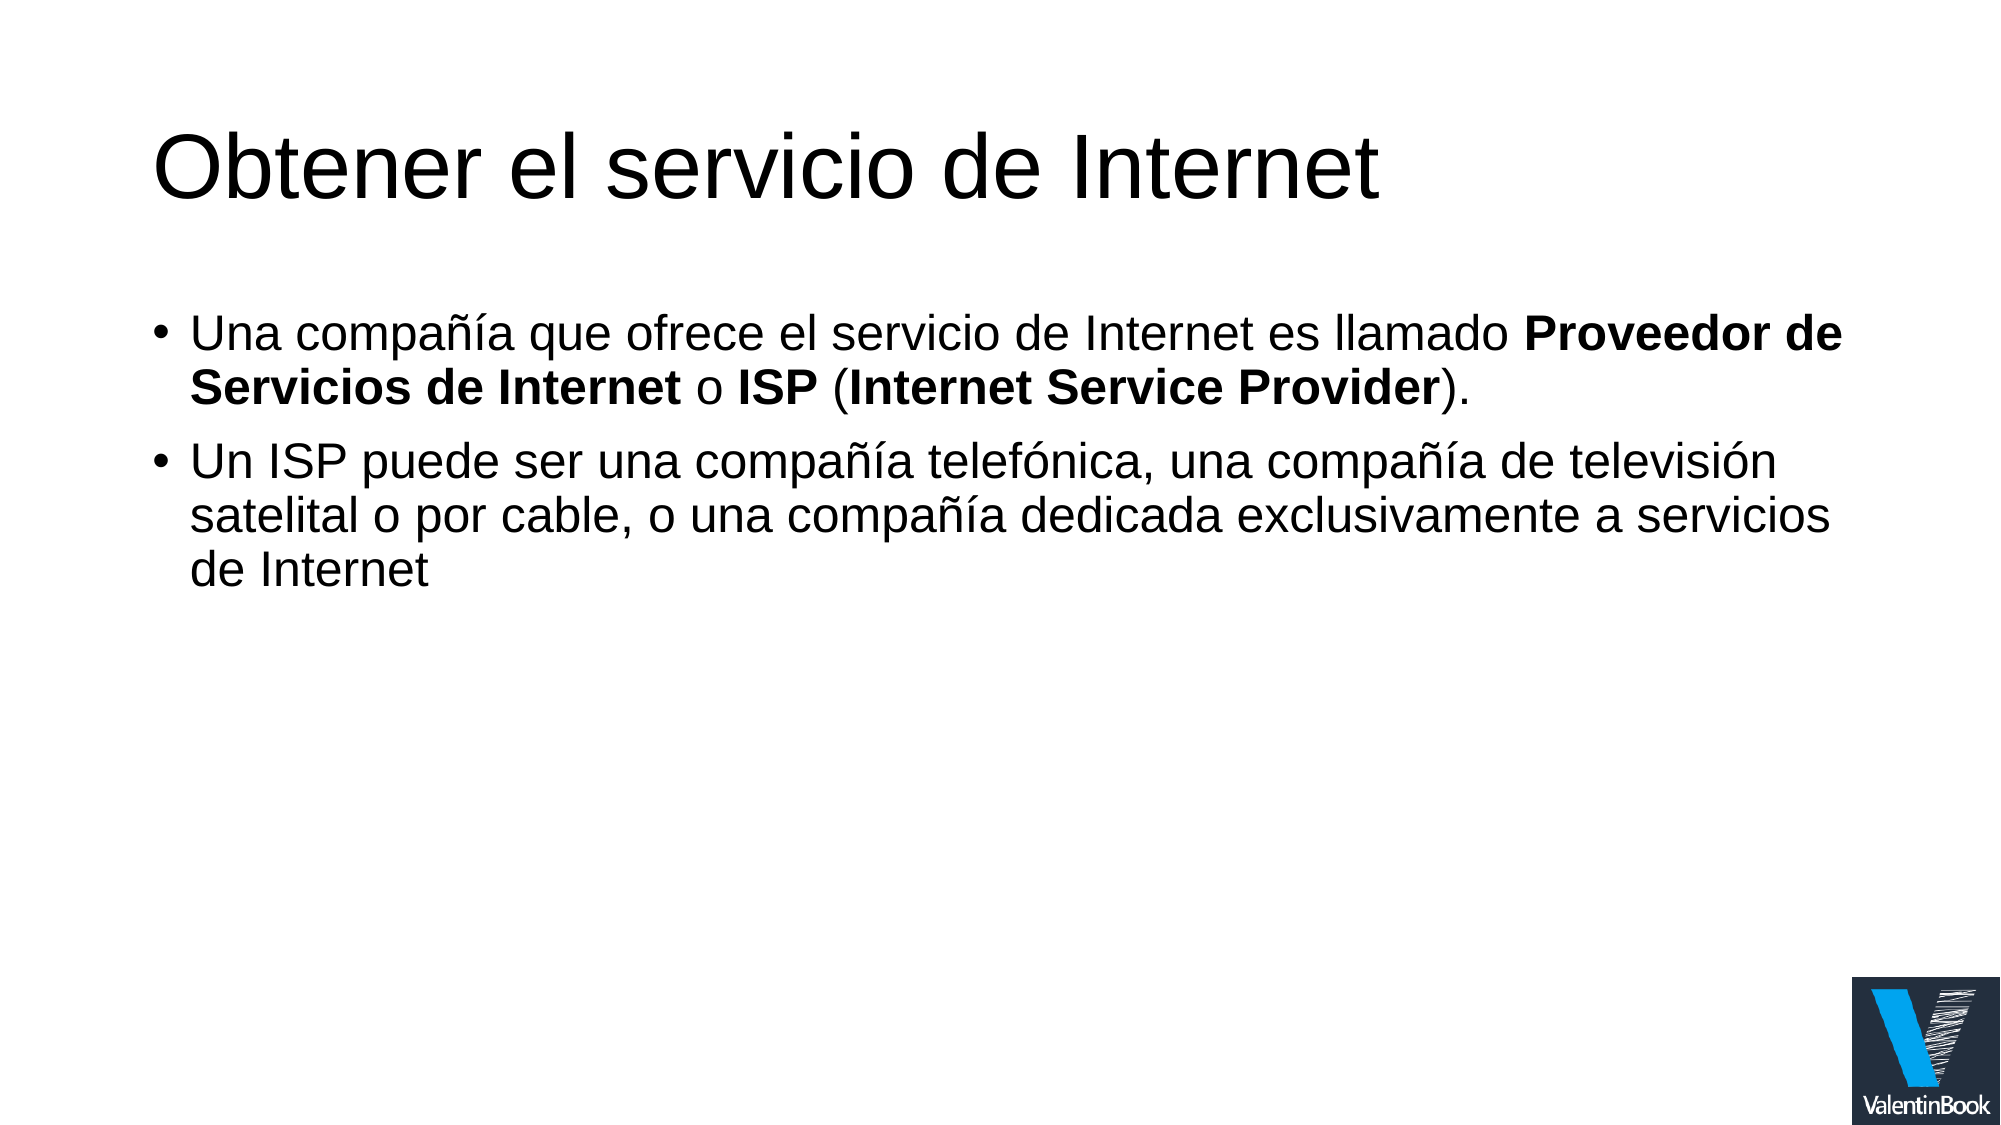

# Obtener el servicio de Internet
Una compañía que ofrece el servicio de Internet es llamado Proveedor de Servicios de Internet o ISP (Internet Service Provider).
Un ISP puede ser una compañía telefónica, una compañía de televisión satelital o por cable, o una compañía dedicada exclusivamente a servicios de Internet